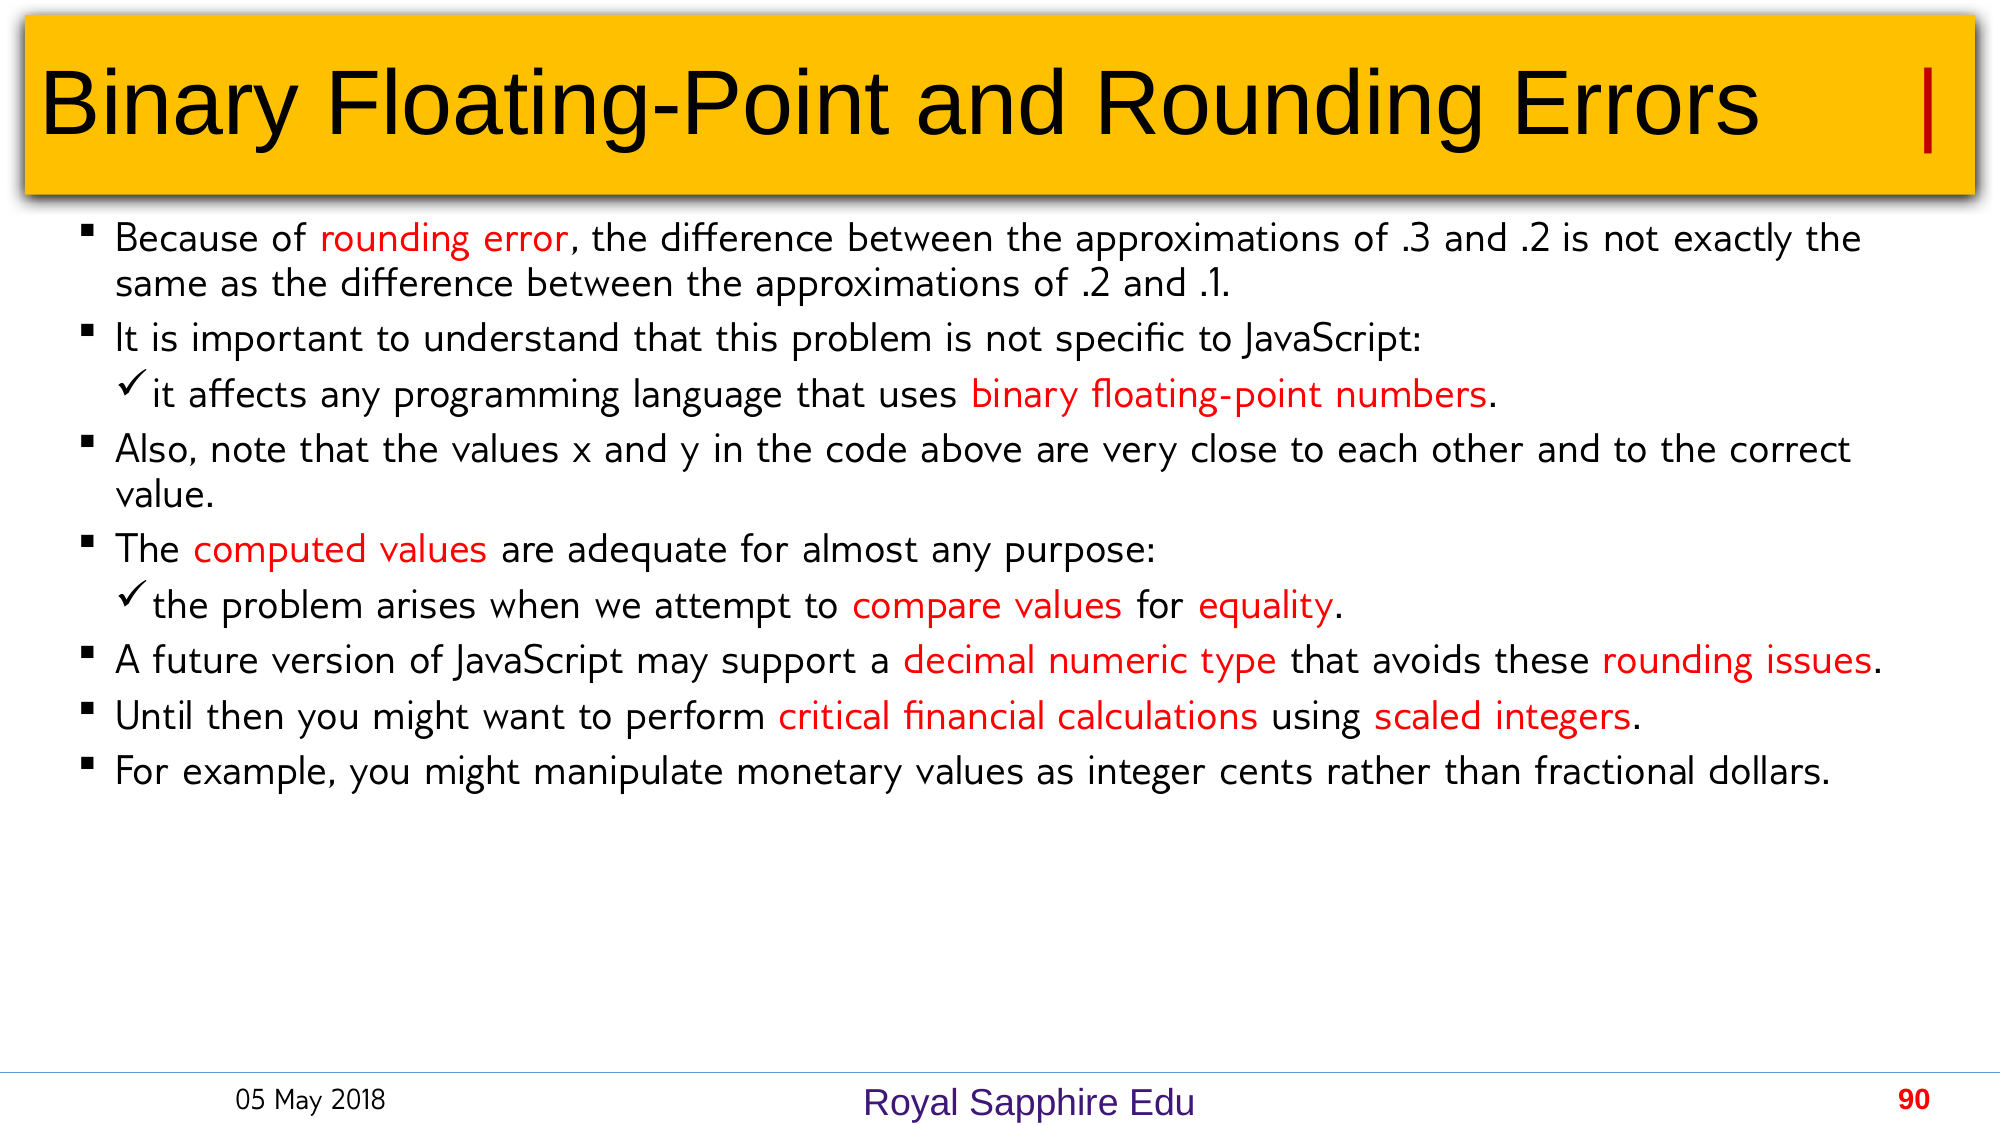

# Binary Floating-Point and Rounding Errors	   |
Because of rounding error, the difference between the approximations of .3 and .2 is not exactly the same as the difference between the approximations of .2 and .1.
It is important to understand that this problem is not specific to JavaScript:
it affects any programming language that uses binary floating-point numbers.
Also, note that the values x and y in the code above are very close to each other and to the correct value.
The computed values are adequate for almost any purpose:
the problem arises when we attempt to compare values for equality.
A future version of JavaScript may support a decimal numeric type that avoids these rounding issues.
Until then you might want to perform critical financial calculations using scaled integers.
For example, you might manipulate monetary values as integer cents rather than fractional dollars.
05 May 2018
90